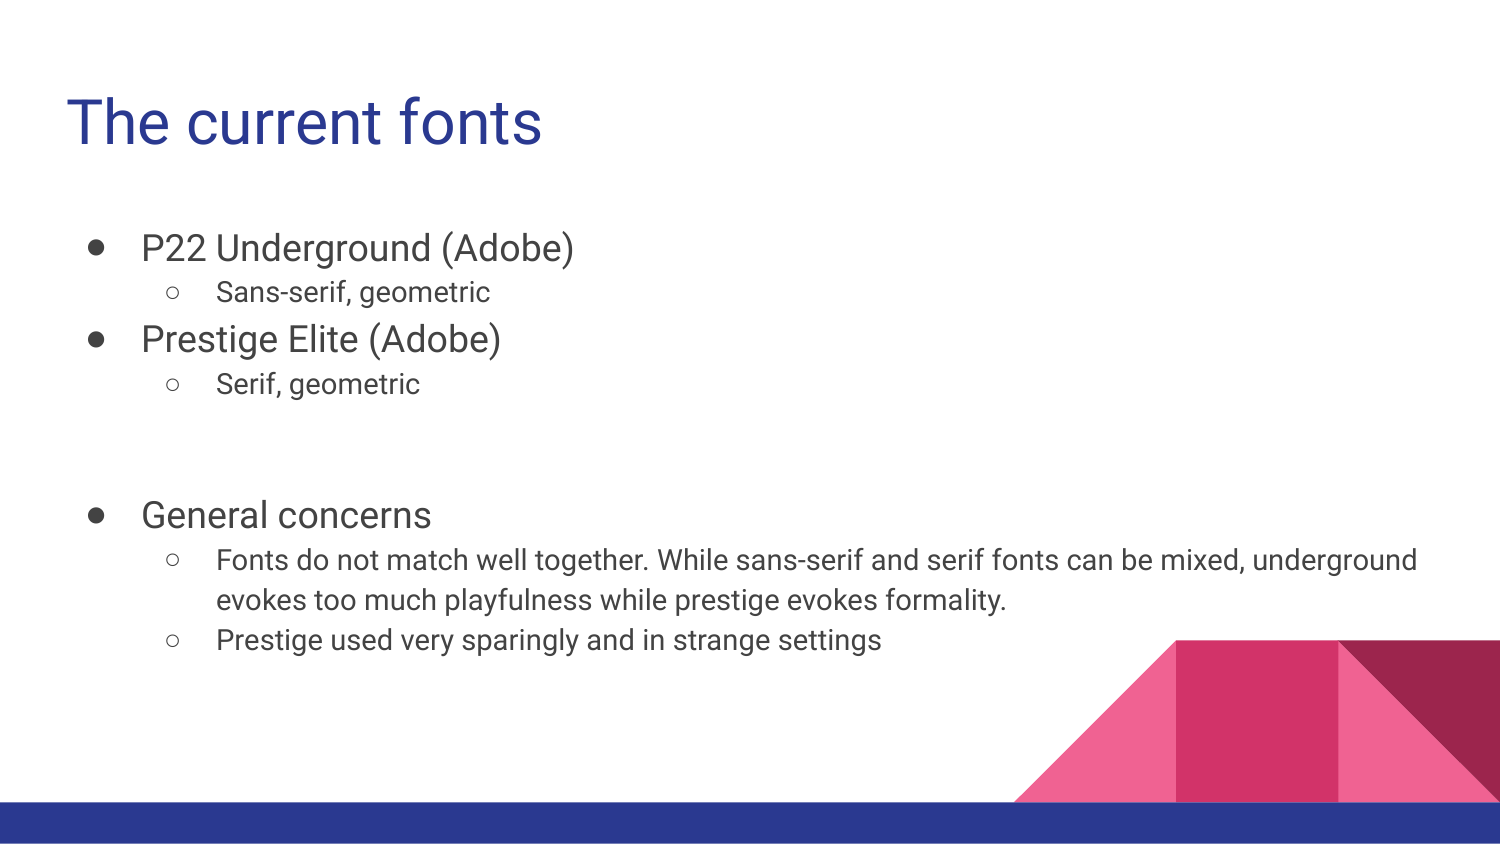

# The current fonts
P22 Underground (Adobe)
Sans-serif, geometric
Prestige Elite (Adobe)
Serif, geometric

General concerns
Fonts do not match well together. While sans-serif and serif fonts can be mixed, underground evokes too much playfulness while prestige evokes formality.
Prestige used very sparingly and in strange settings